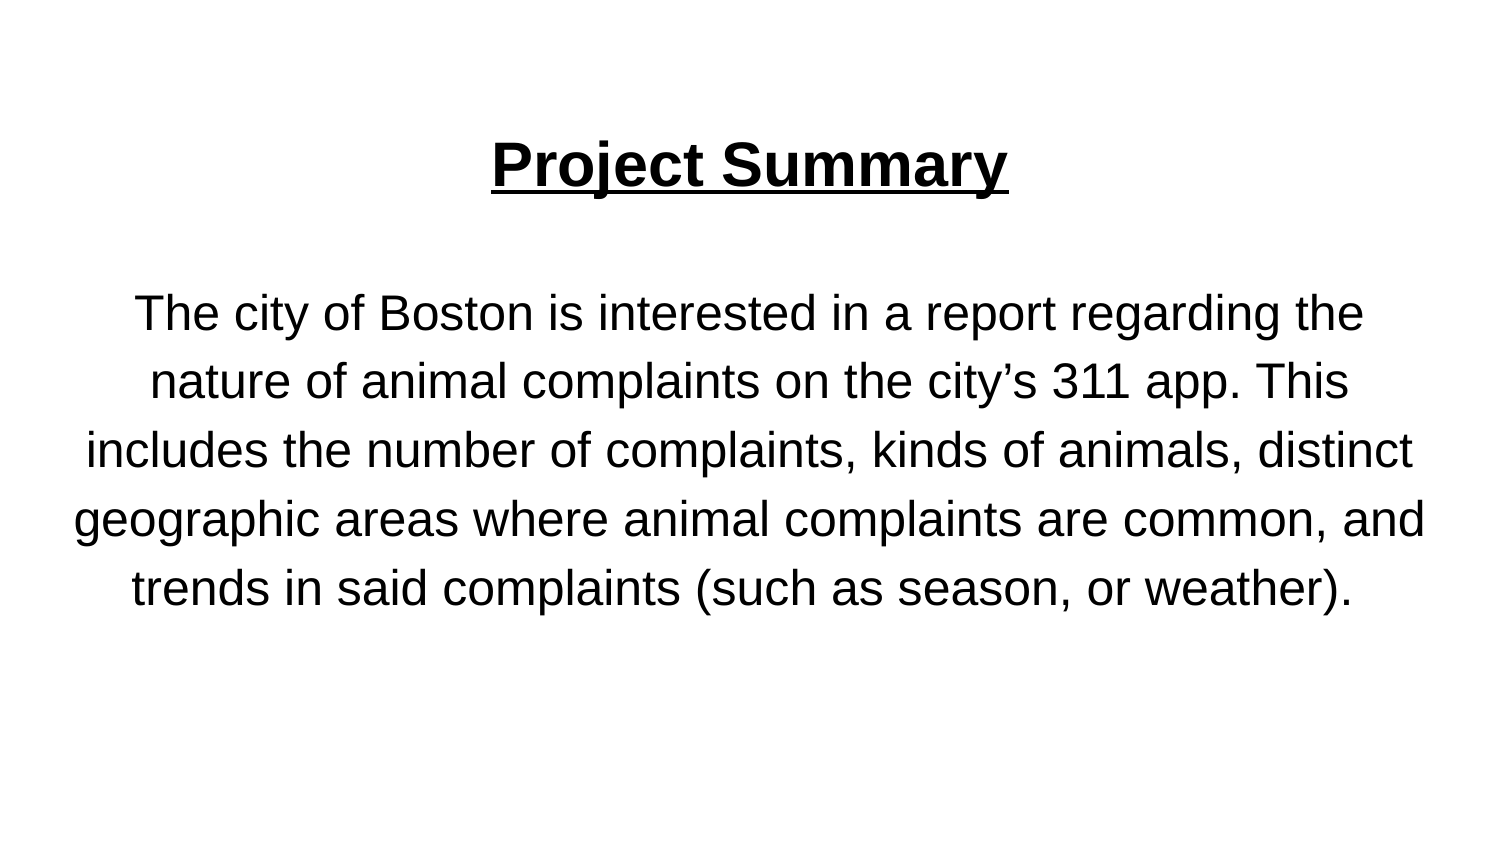

# Project Summary
The city of Boston is interested in a report regarding the nature of animal complaints on the city’s 311 app. This includes the number of complaints, kinds of animals, distinct geographic areas where animal complaints are common, and trends in said complaints (such as season, or weather).